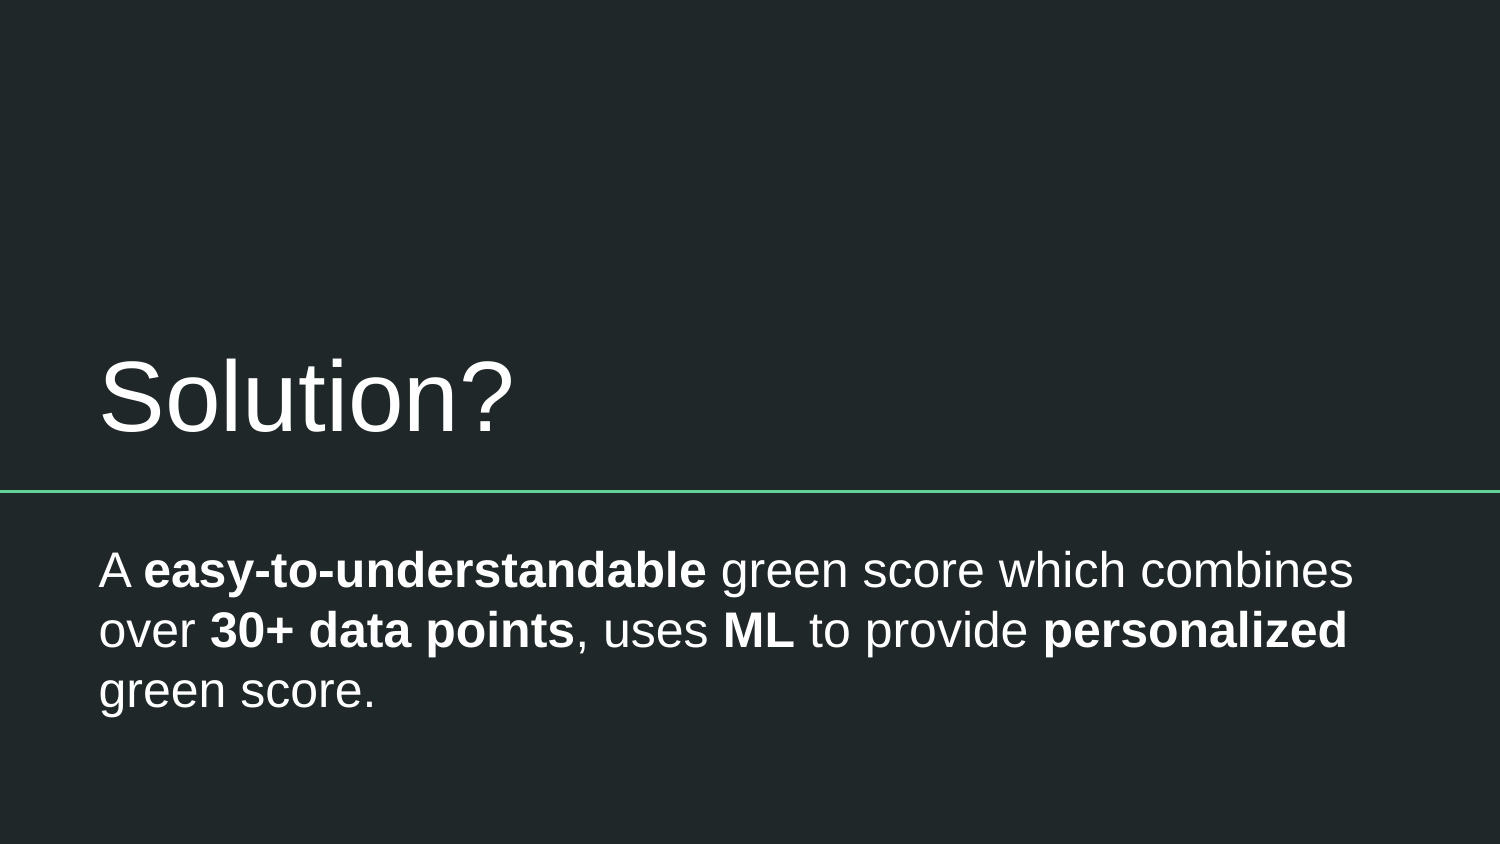

# Solution?
A easy-to-understandable green score which combines over 30+ data points, uses ML to provide personalized green score.